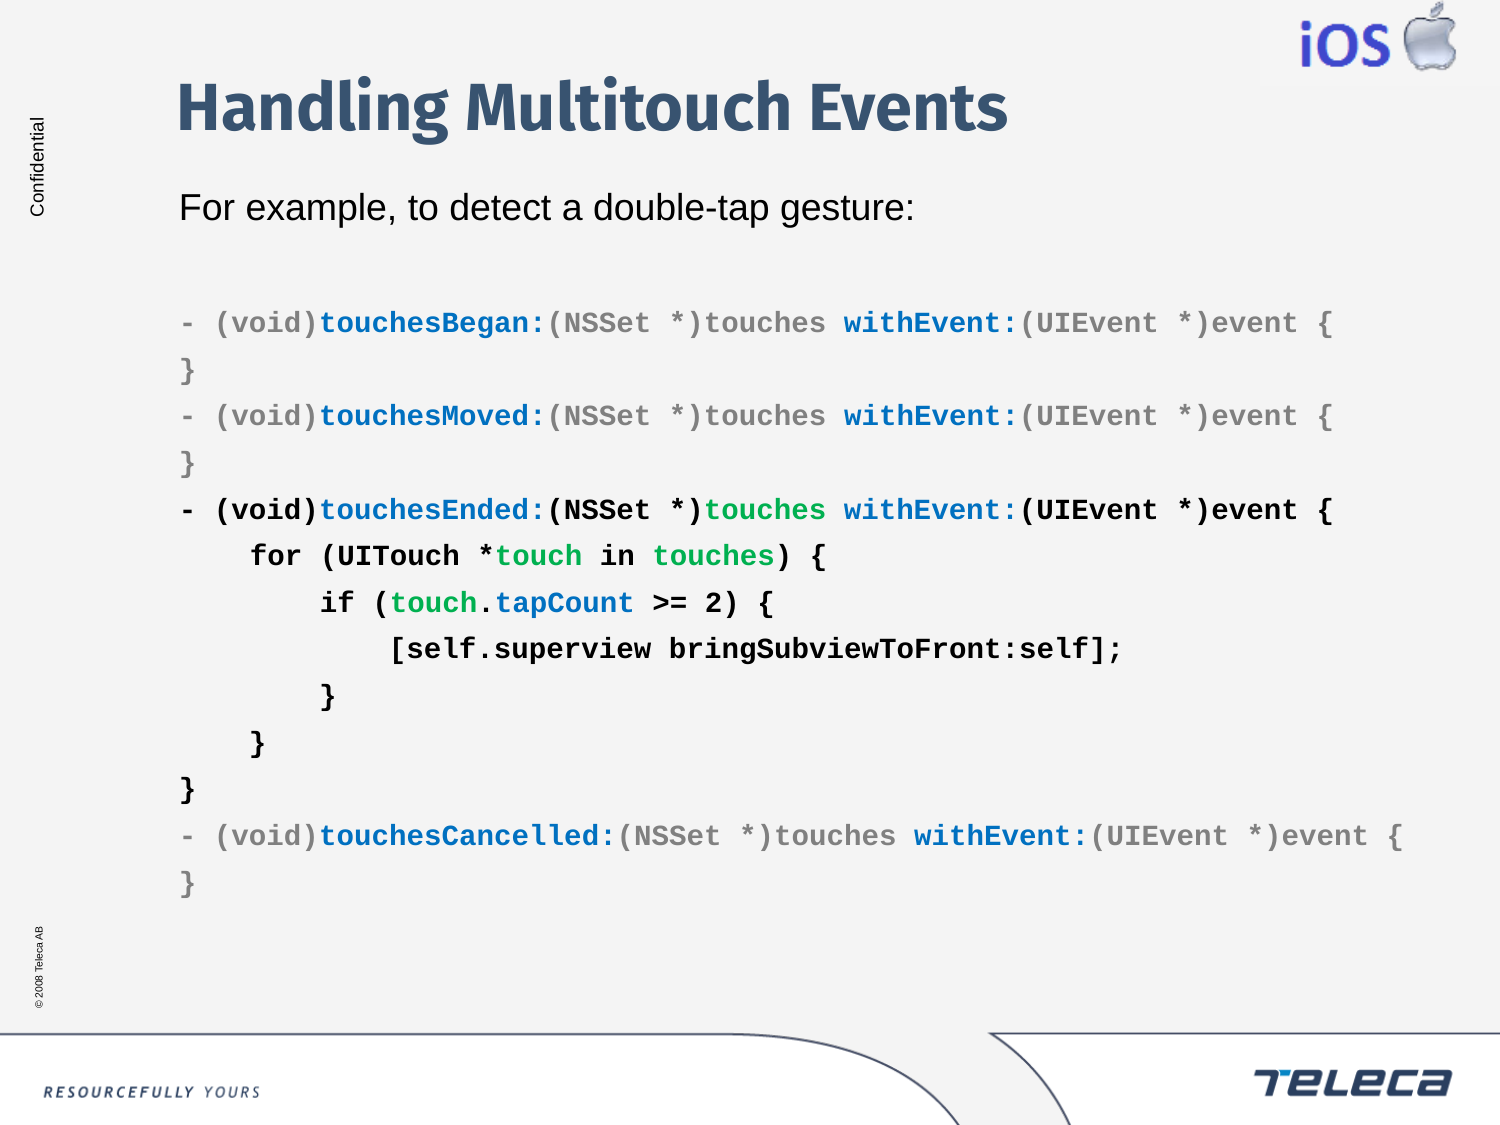

# Handling Multitouch Events
For example, to detect a double-tap gesture:

- (void)touchesBegan:(NSSet *)touches withEvent:(UIEvent *)event {
}
- (void)touchesMoved:(NSSet *)touches withEvent:(UIEvent *)event {
}
- (void)touchesEnded:(NSSet *)touches withEvent:(UIEvent *)event {
	    for (UITouch *touch in touches) {
	        if (touch.tapCount >= 2) {
            [self.superview bringSubviewToFront:self];
        }
    }
}
- (void)touchesCancelled:(NSSet *)touches withEvent:(UIEvent *)event {
}